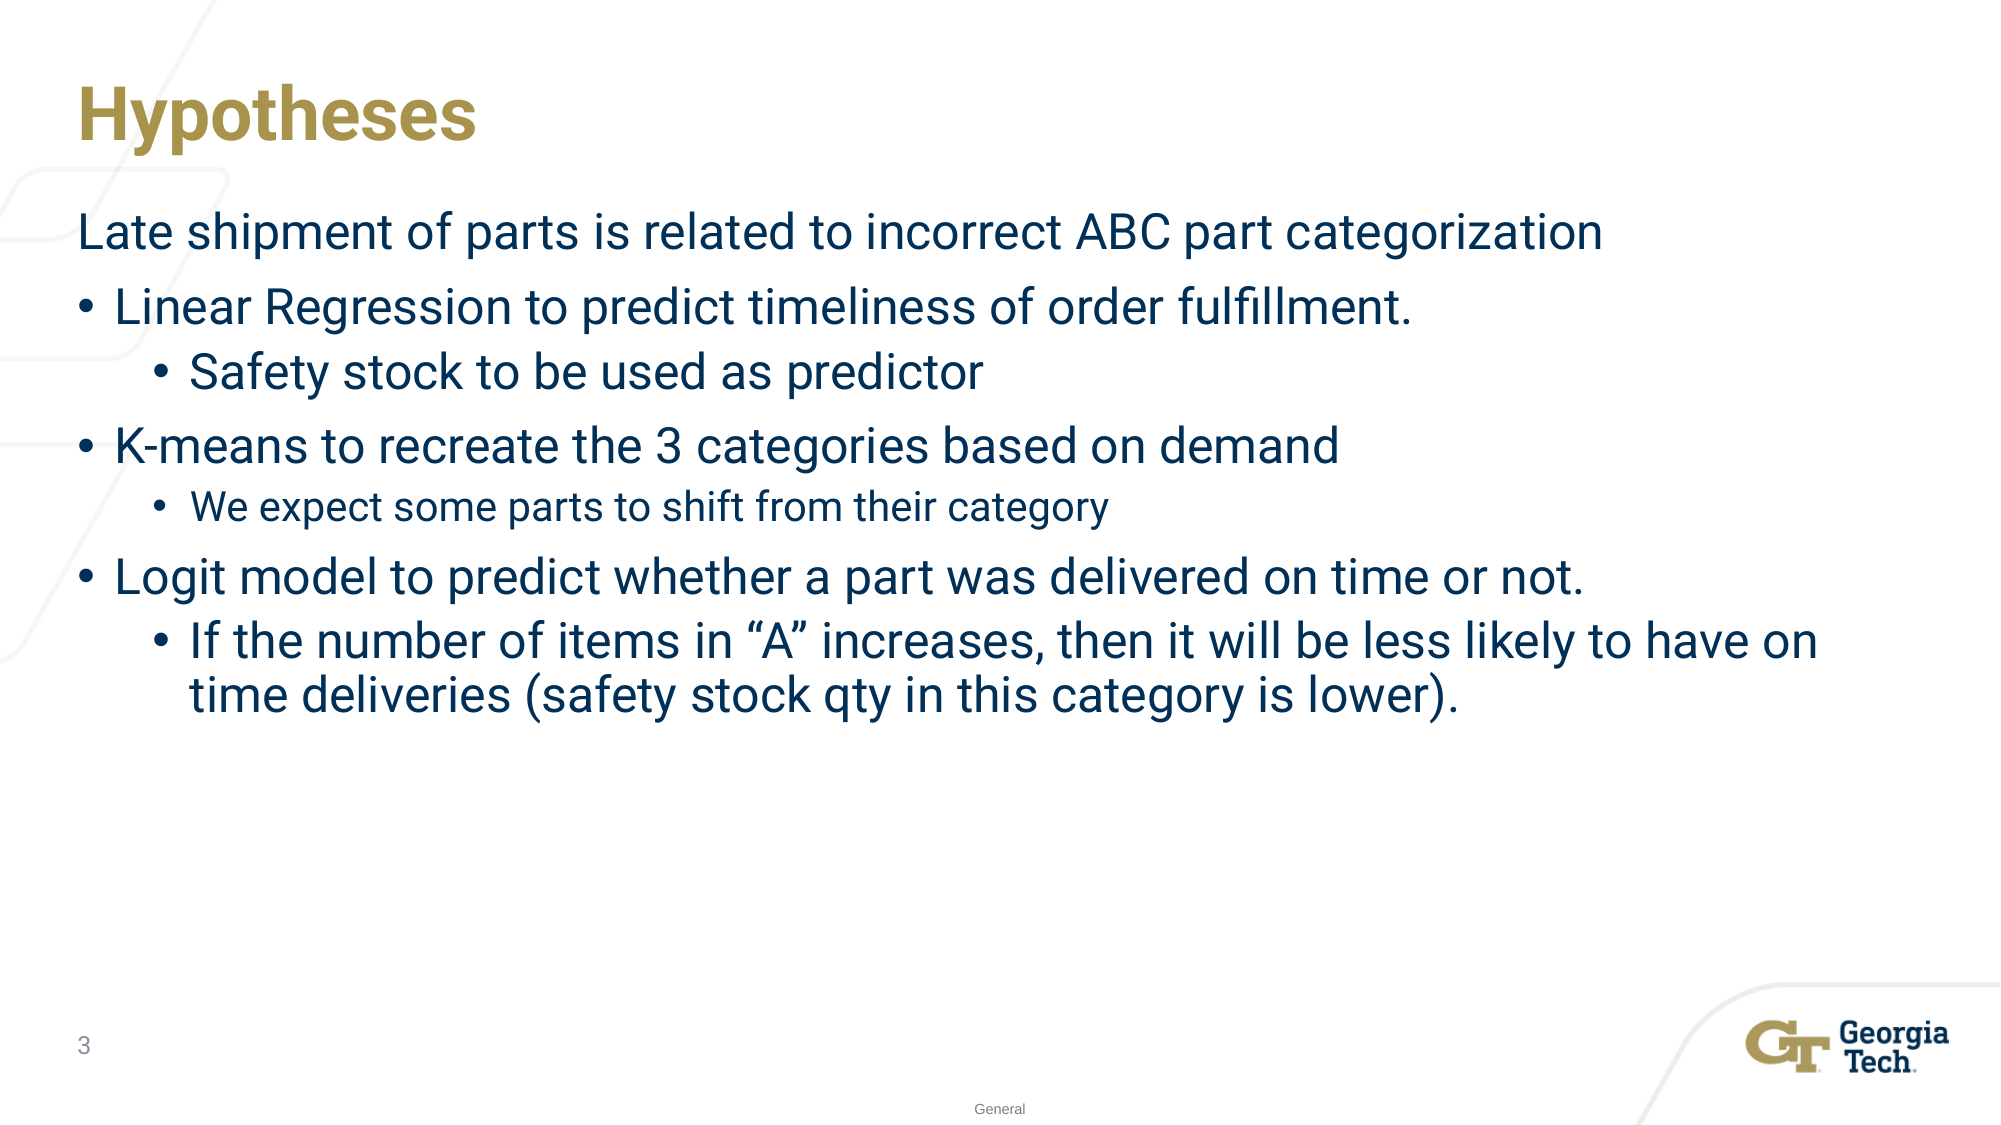

# Hypotheses
Late shipment of parts is related to incorrect ABC part categorization
Linear Regression to predict timeliness of order fulfillment.
Safety stock to be used as predictor
K-means to recreate the 3 categories based on demand
We expect some parts to shift from their category
Logit model to predict whether a part was delivered on time or not.
If the number of items in “A” increases, then it will be less likely to have on time deliveries (safety stock qty in this category is lower).
3